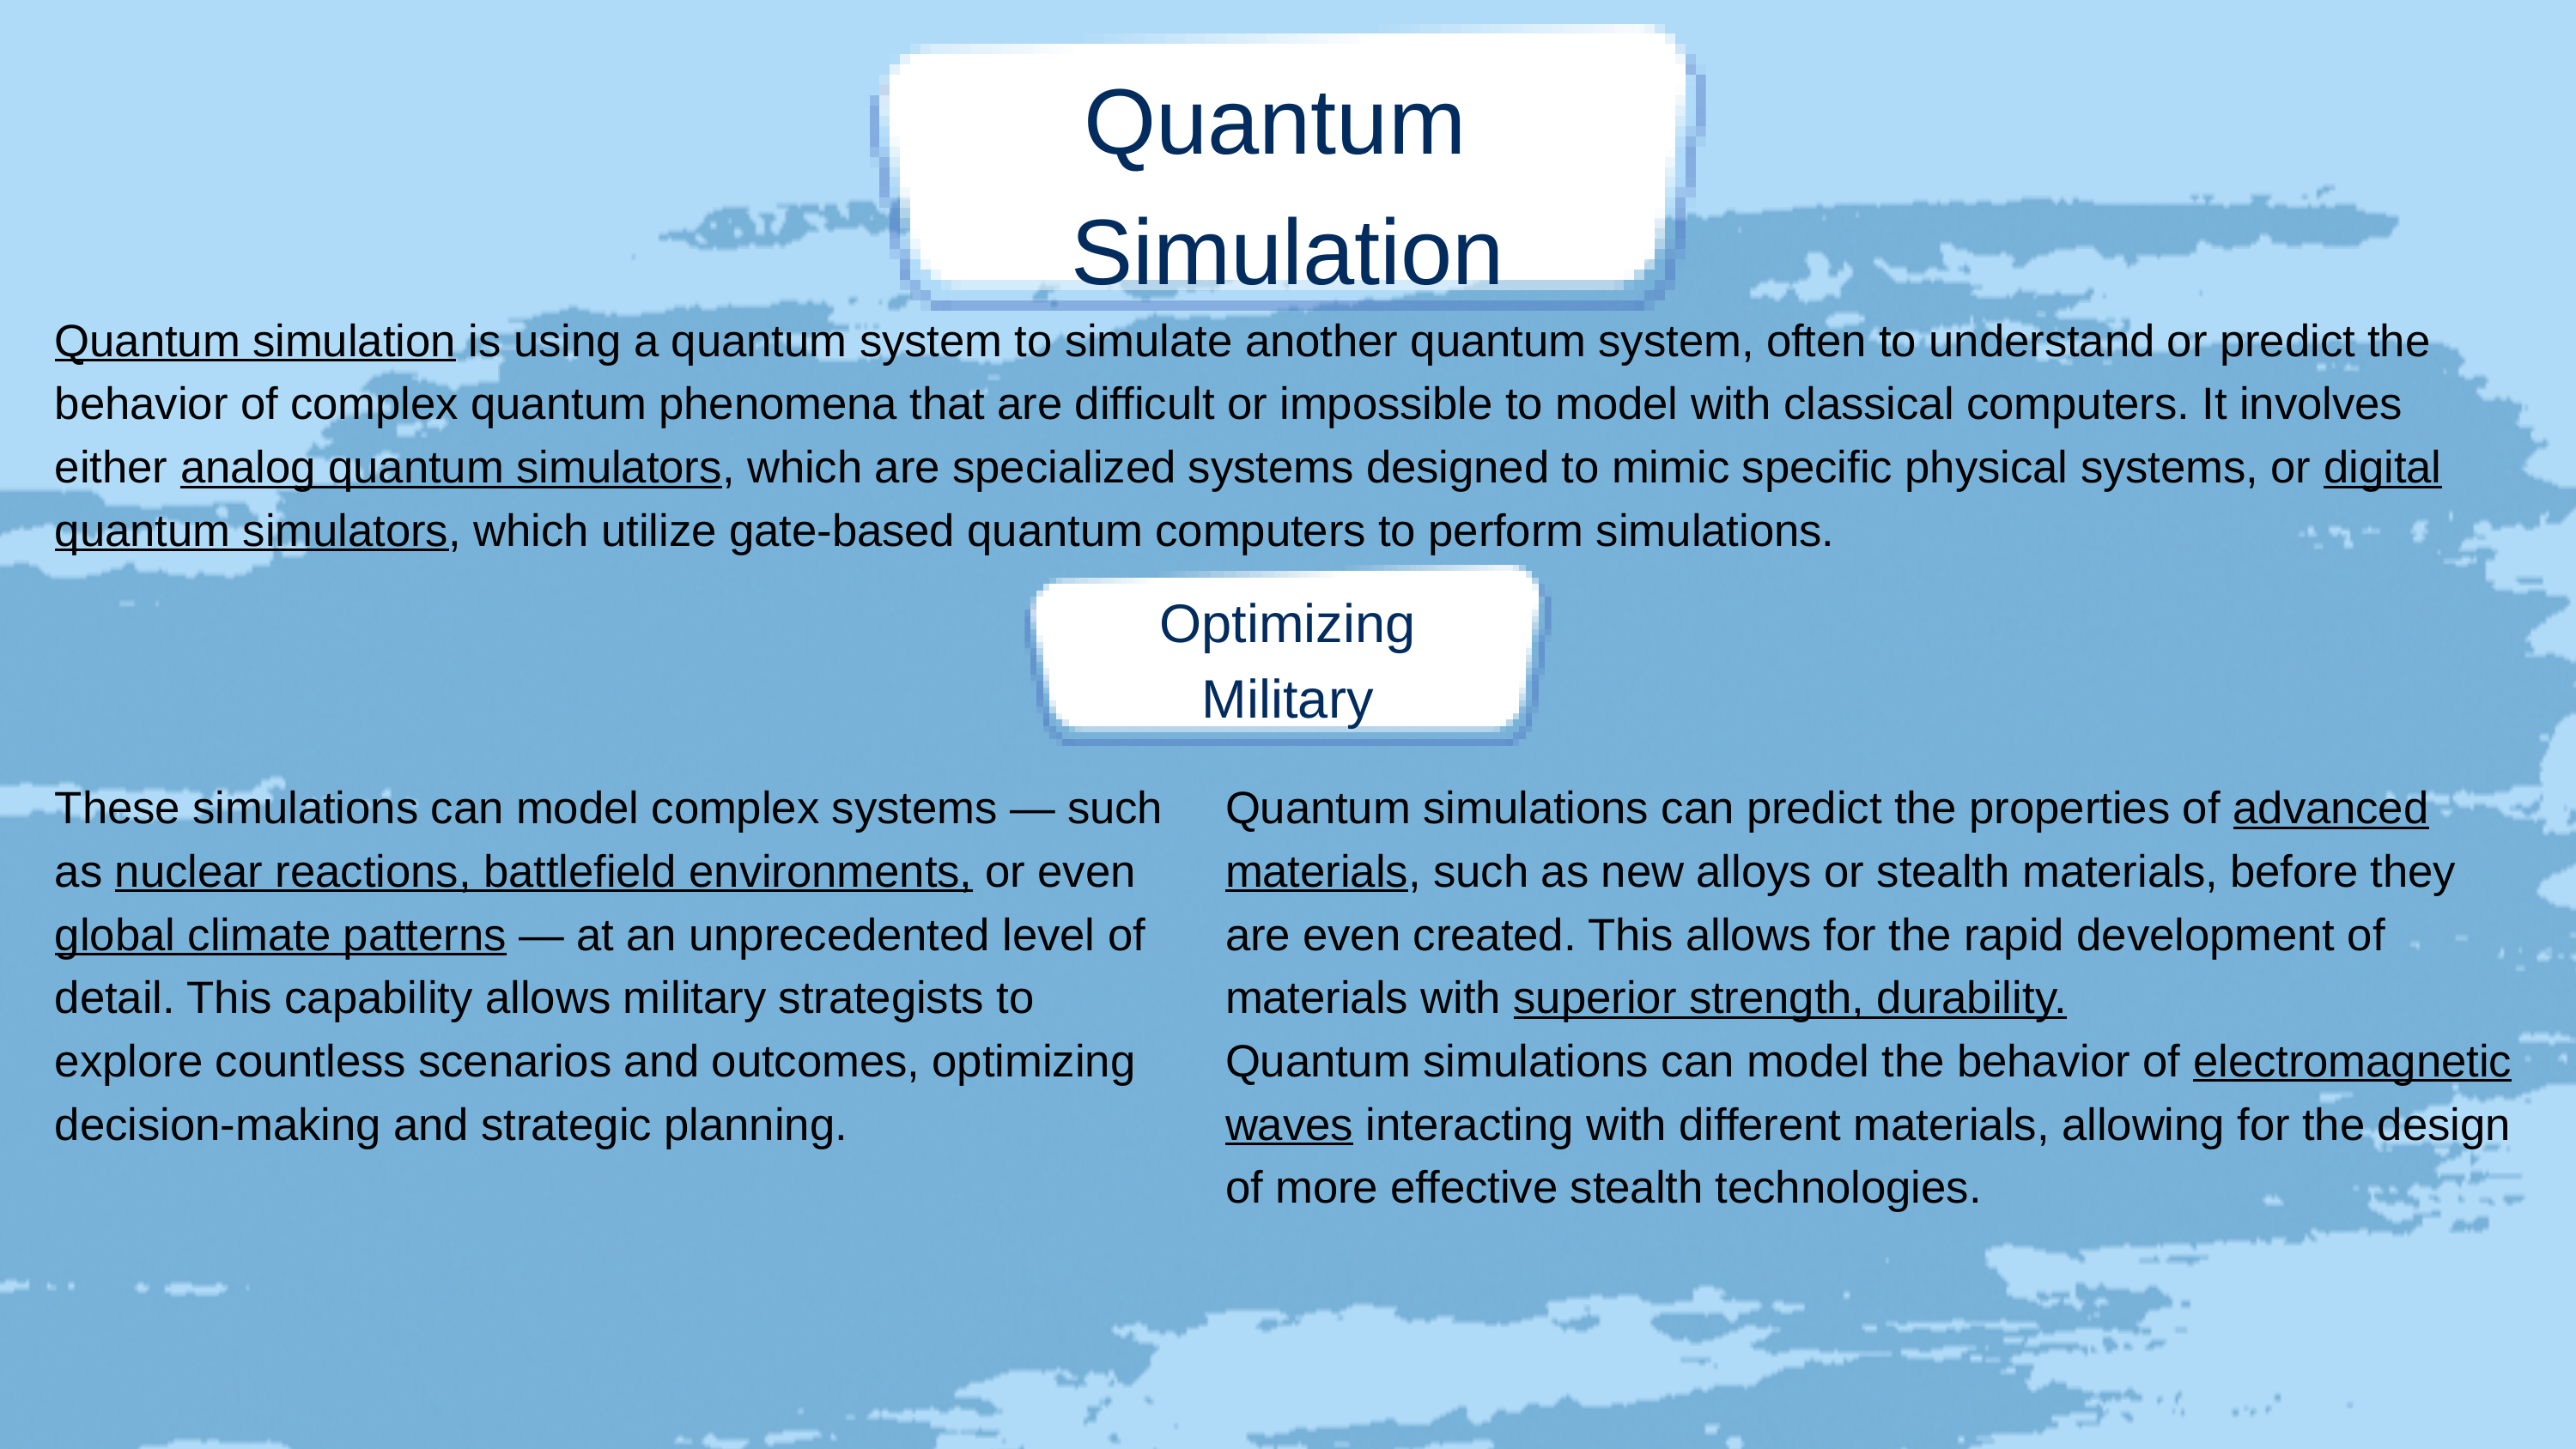

Quantum
Simulation

Quantum simulation is using a quantum system to simulate another quantum system, often to understand or predict the behavior of complex quantum phenomena that are difficult or impossible to model with classical computers. It involves either analog quantum simulators, which are specialized systems designed to mimic specific physical systems, or digital quantum simulators, which utilize gate-based quantum computers to perform simulations.

Optimizing Military
These simulations can model complex systems — such as nuclear reactions, battlefield environments, or even global climate patterns — at an unprecedented level of detail. This capability allows military strategists to explore countless scenarios and outcomes, optimizing decision-making and strategic planning.
Quantum simulations can predict the properties of advanced materials, such as new alloys or stealth materials, before they are even created. This allows for the rapid development of materials with superior strength, durability.
Quantum simulations can model the behavior of electromagnetic waves interacting with different materials, allowing for the design of more effective stealth technologies.